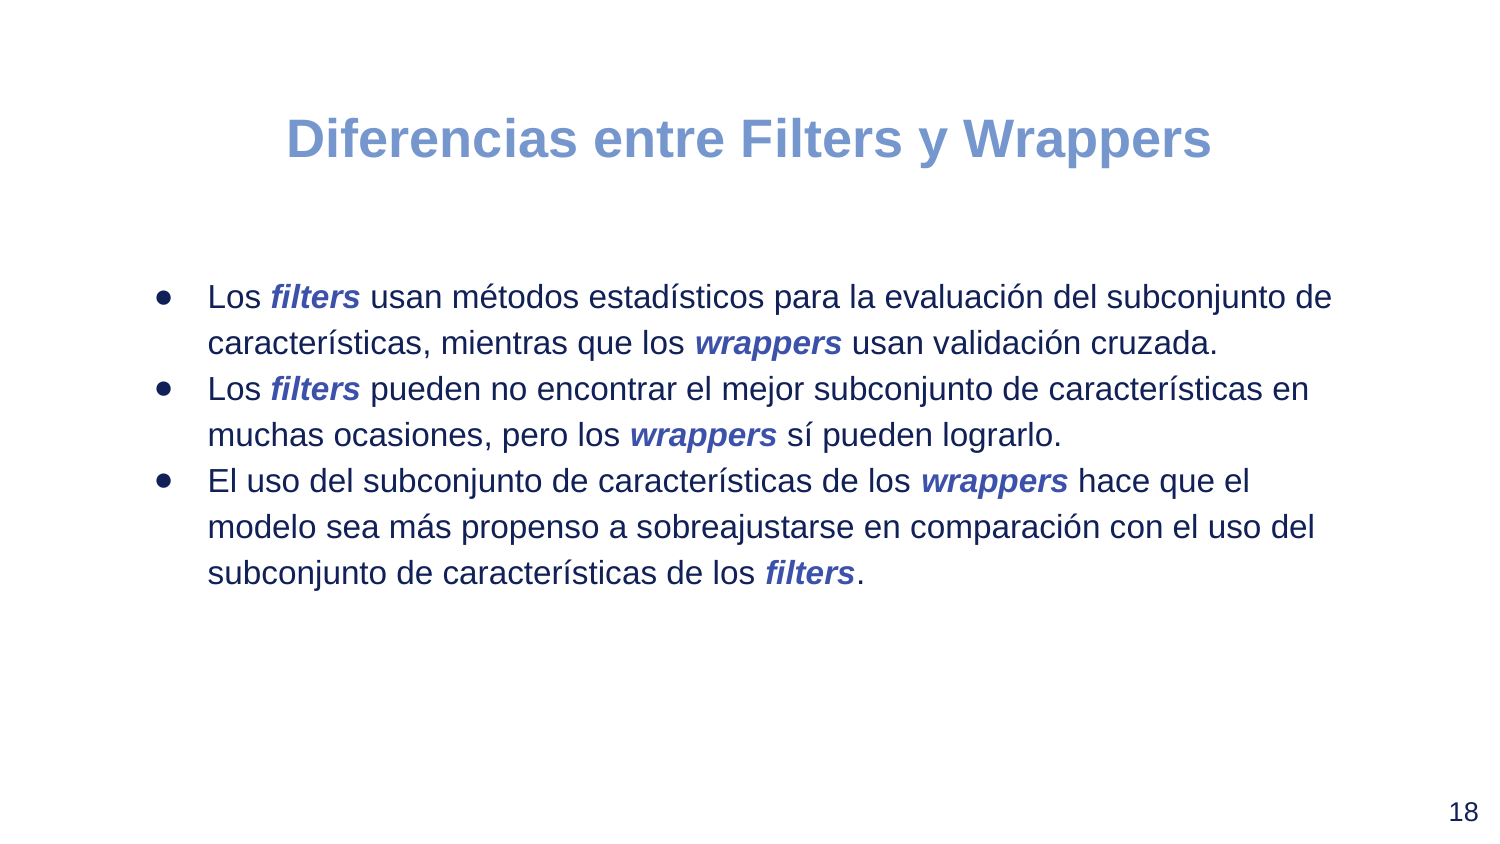

Diferencias entre Filters y Wrappers
Los filters usan métodos estadísticos para la evaluación del subconjunto de características, mientras que los wrappers usan validación cruzada.
Los filters pueden no encontrar el mejor subconjunto de características en muchas ocasiones, pero los wrappers sí pueden lograrlo.
El uso del subconjunto de características de los wrappers hace que el modelo sea más propenso a sobreajustarse en comparación con el uso del subconjunto de características de los filters.
18